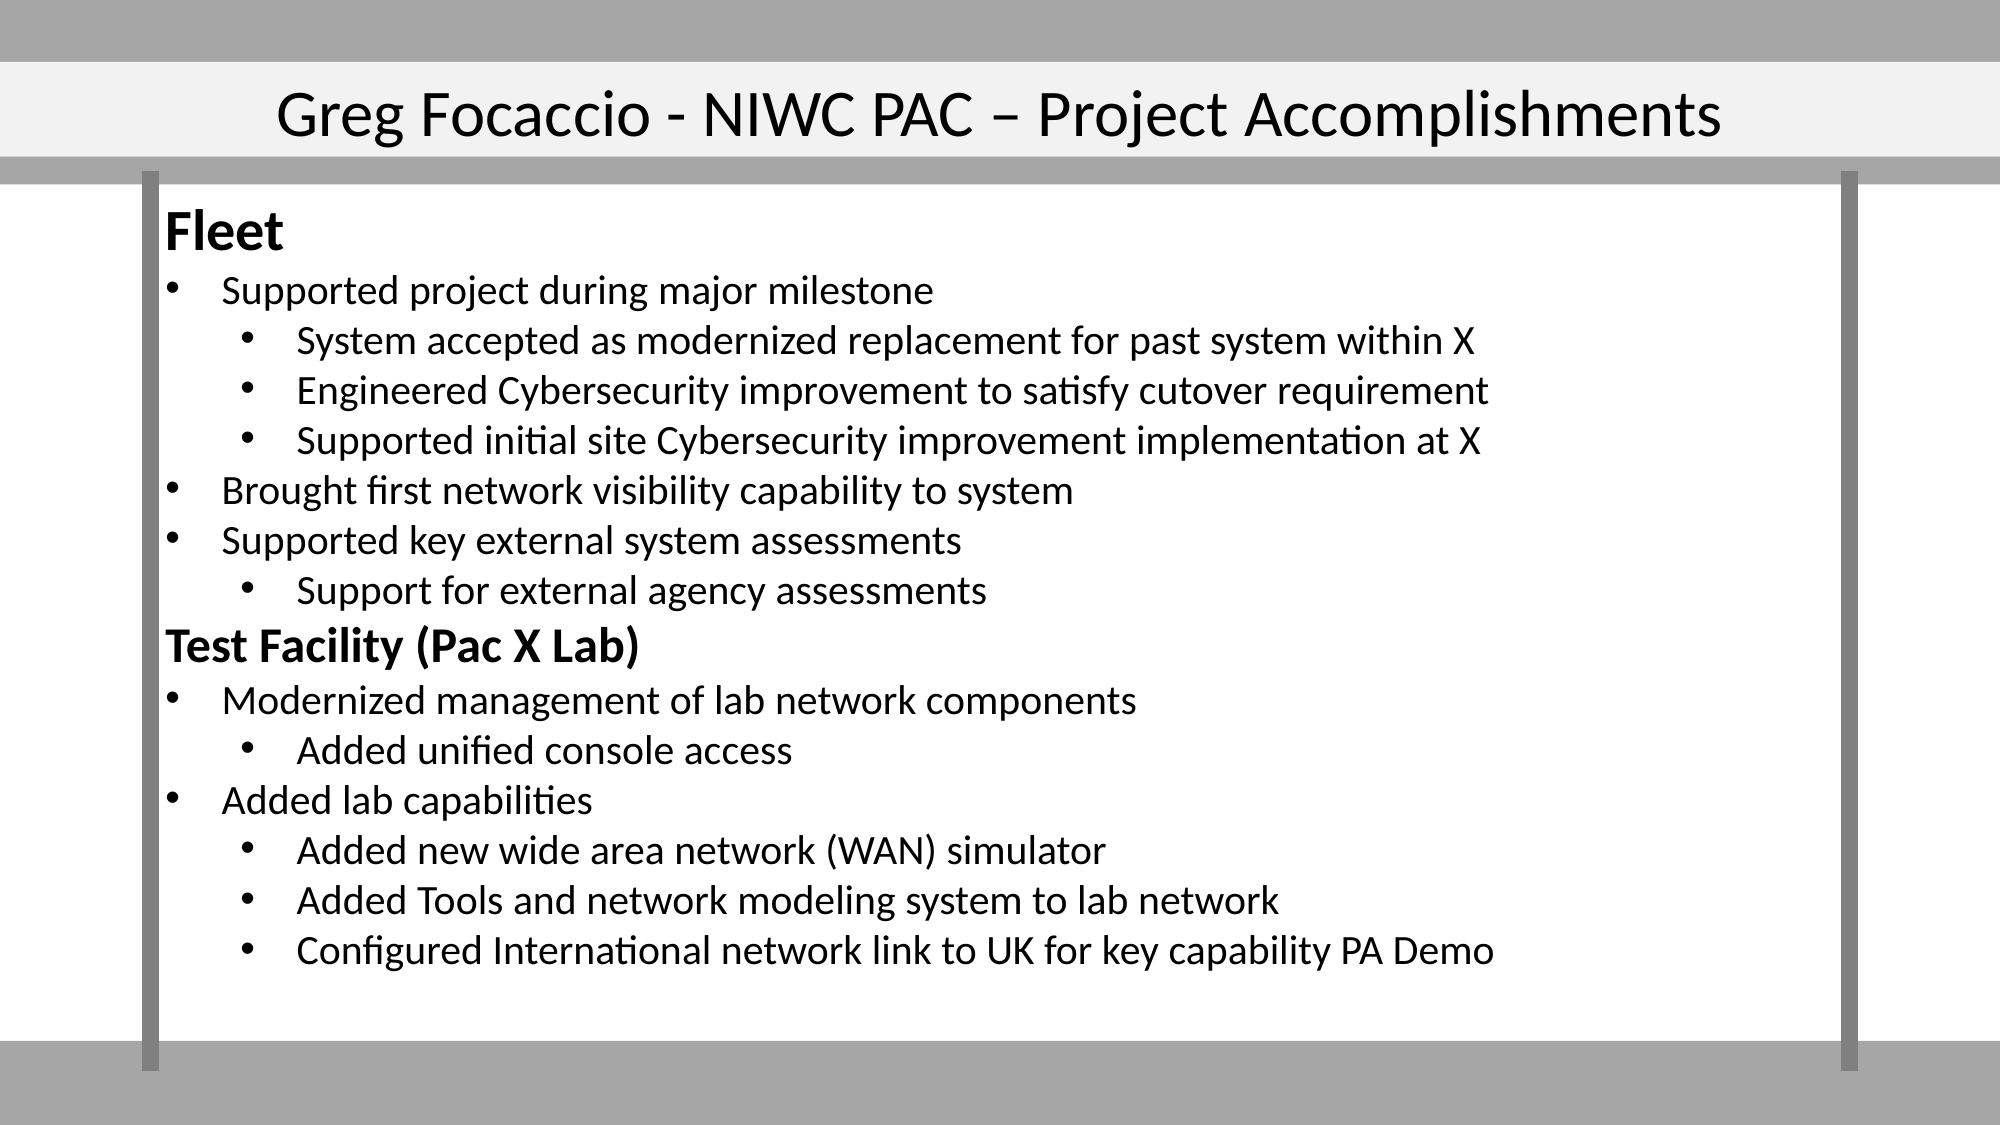

Greg Focaccio - NIWC PAC – Project Accomplishments
Fleet
Supported project during major milestone
System accepted as modernized replacement for past system within X
Engineered Cybersecurity improvement to satisfy cutover requirement
Supported initial site Cybersecurity improvement implementation at X
Brought first network visibility capability to system
Supported key external system assessments
Support for external agency assessments
Test Facility (Pac X Lab)
Modernized management of lab network components
Added unified console access
Added lab capabilities
Added new wide area network (WAN) simulator
Added Tools and network modeling system to lab network
Configured International network link to UK for key capability PA Demo